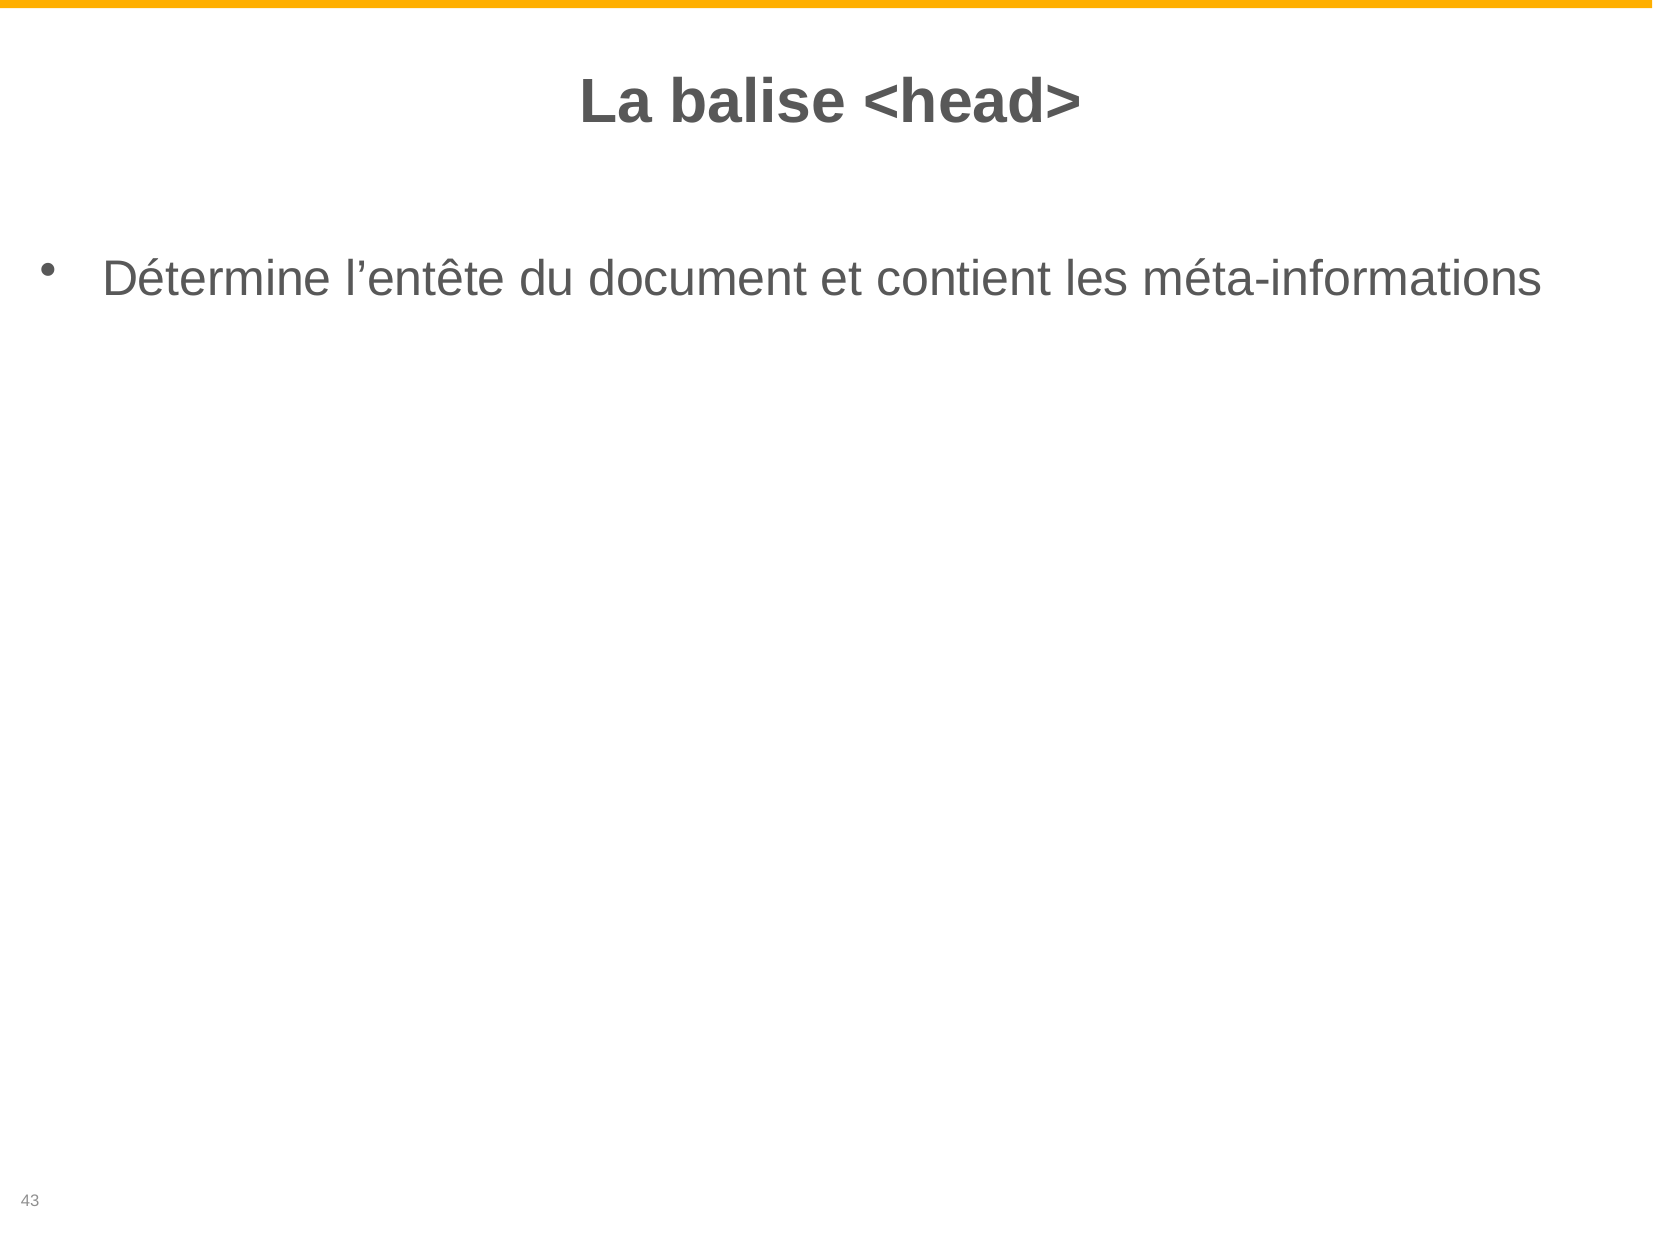

# La balise <head>
Détermine l’entête du document et contient les méta-informations

43